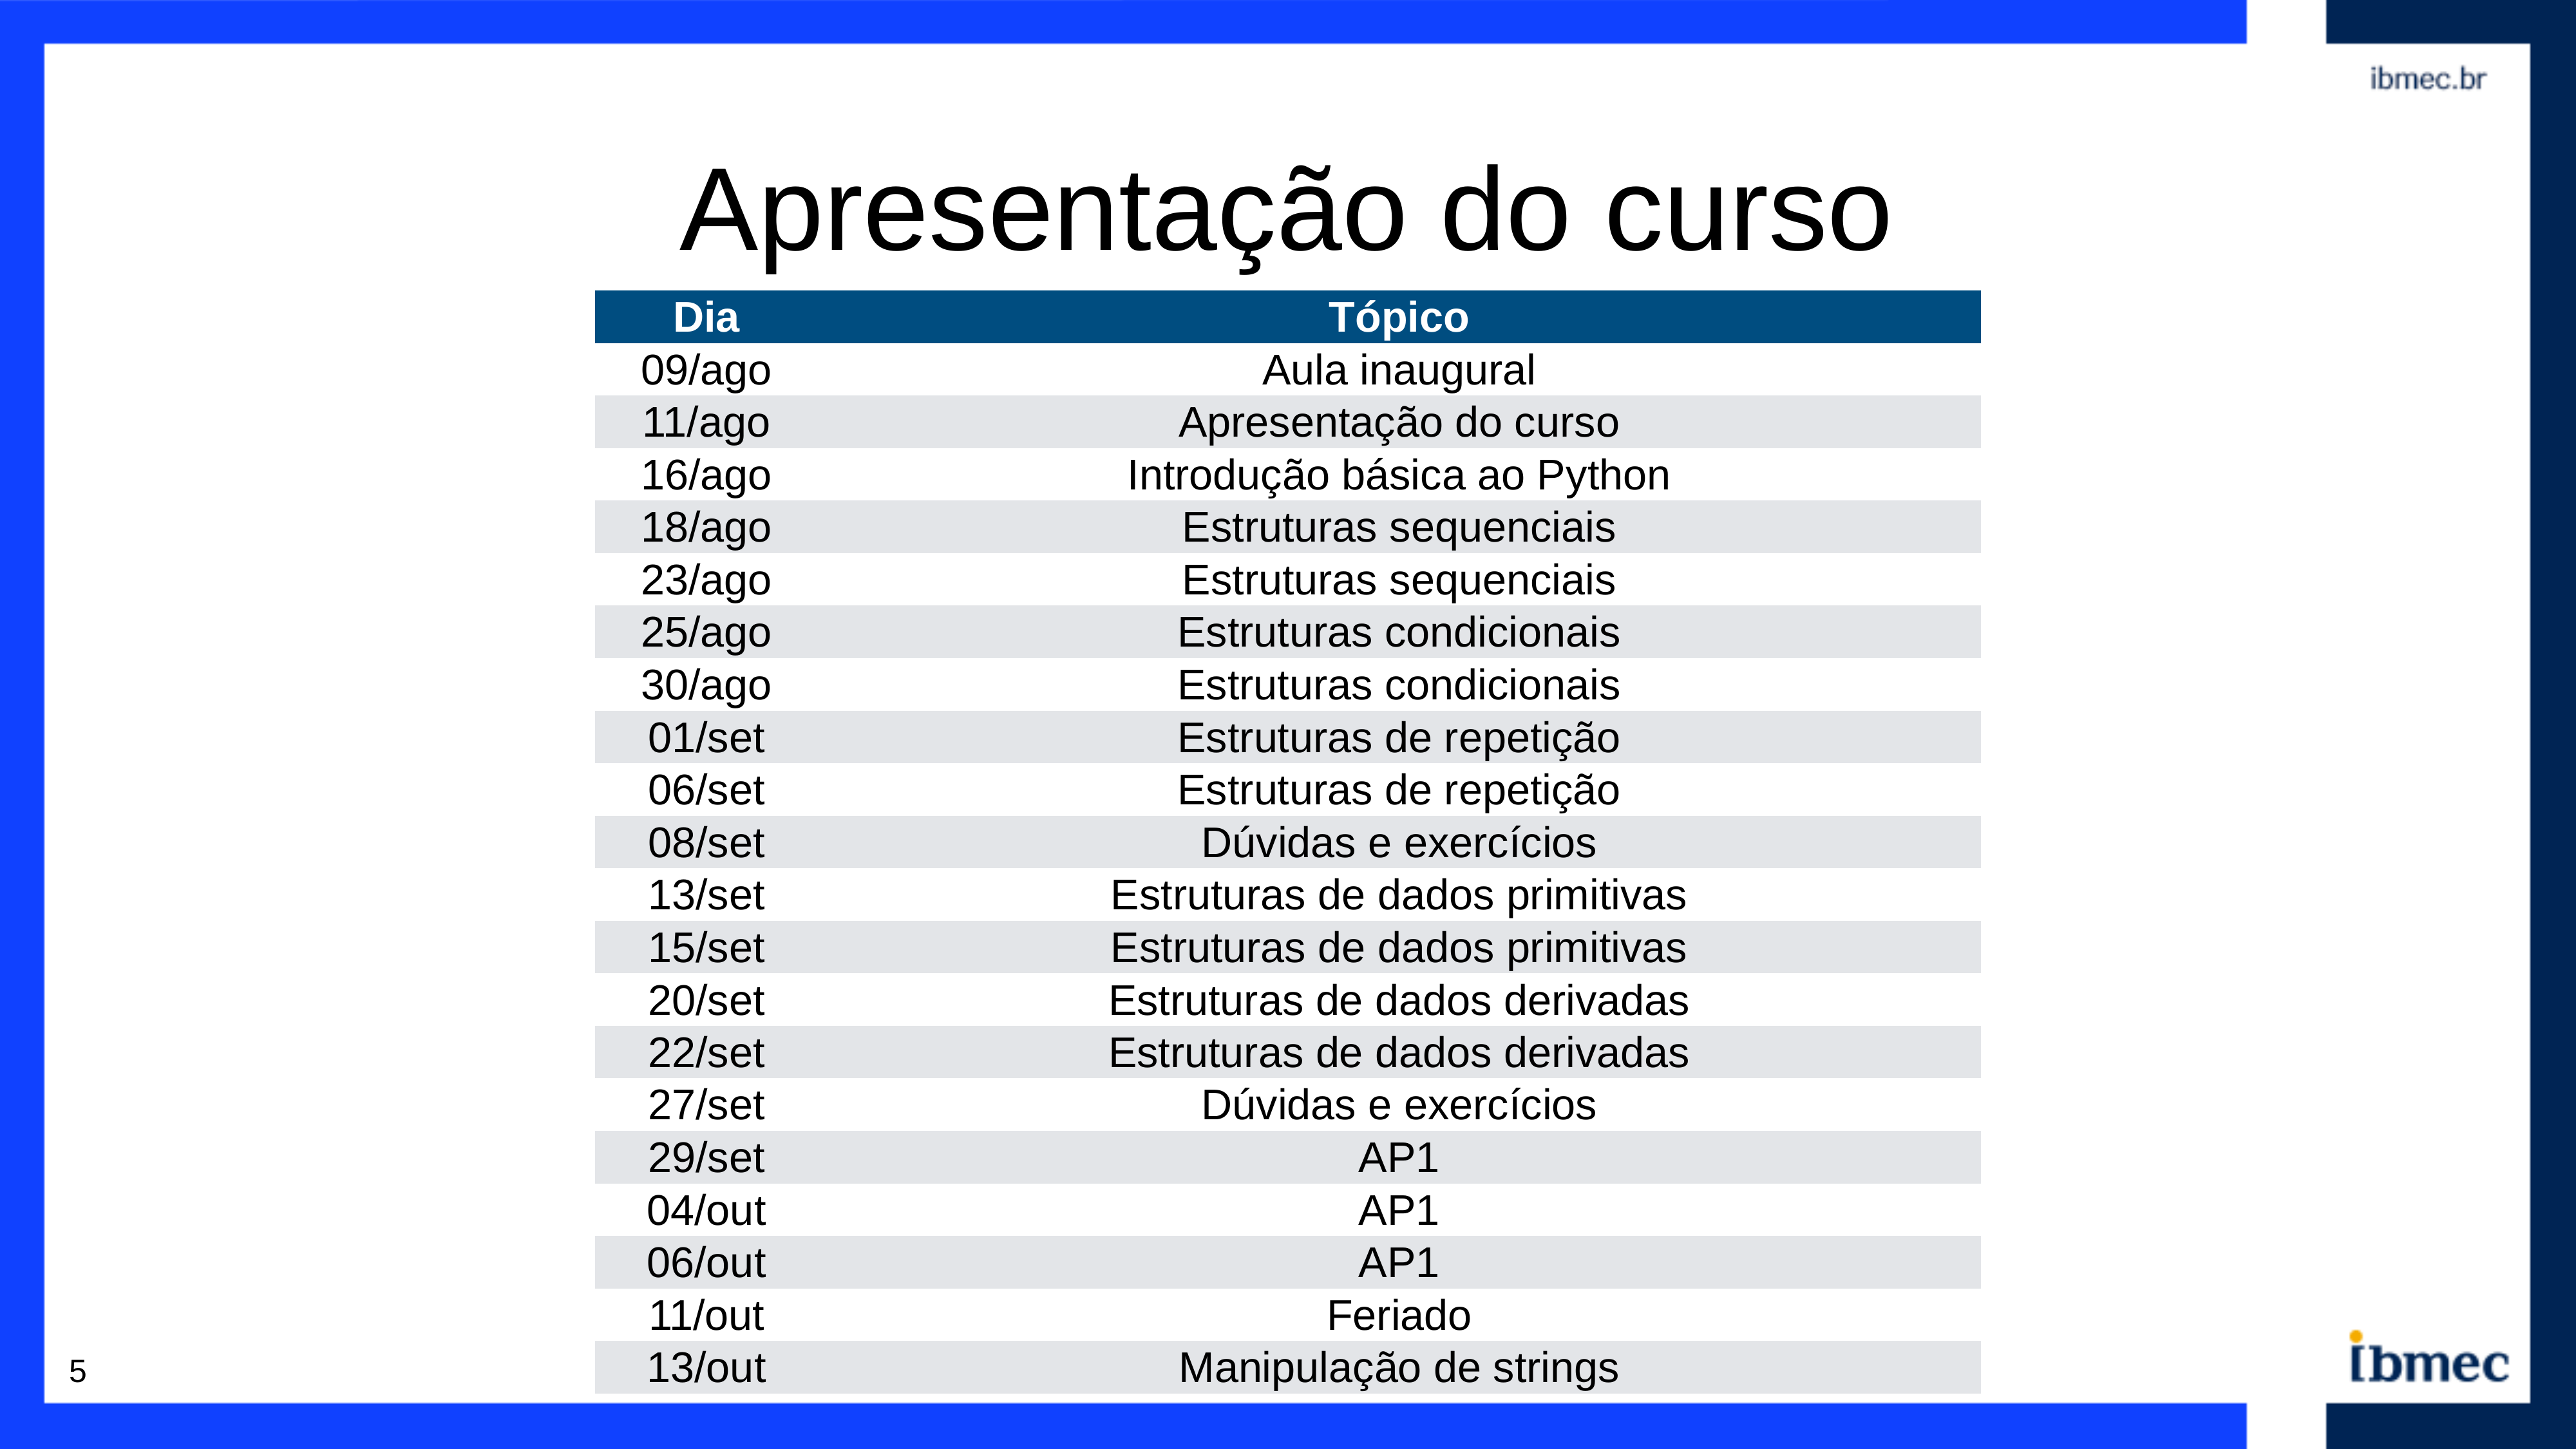

# Apresentação do curso
| Dia | Tópico |
| --- | --- |
| 09/ago | Aula inaugural |
| 11/ago | Apresentação do curso |
| 16/ago | Introdução básica ao Python |
| 18/ago | Estruturas sequenciais |
| 23/ago | Estruturas sequenciais |
| 25/ago | Estruturas condicionais |
| 30/ago | Estruturas condicionais |
| 01/set | Estruturas de repetição |
| 06/set | Estruturas de repetição |
| 08/set | Dúvidas e exercícios |
| 13/set | Estruturas de dados primitivas |
| 15/set | Estruturas de dados primitivas |
| 20/set | Estruturas de dados derivadas |
| 22/set | Estruturas de dados derivadas |
| 27/set | Dúvidas e exercícios |
| 29/set | AP1 |
| 04/out | AP1 |
| 06/out | AP1 |
| 11/out | Feriado |
| 13/out | Manipulação de strings |

5